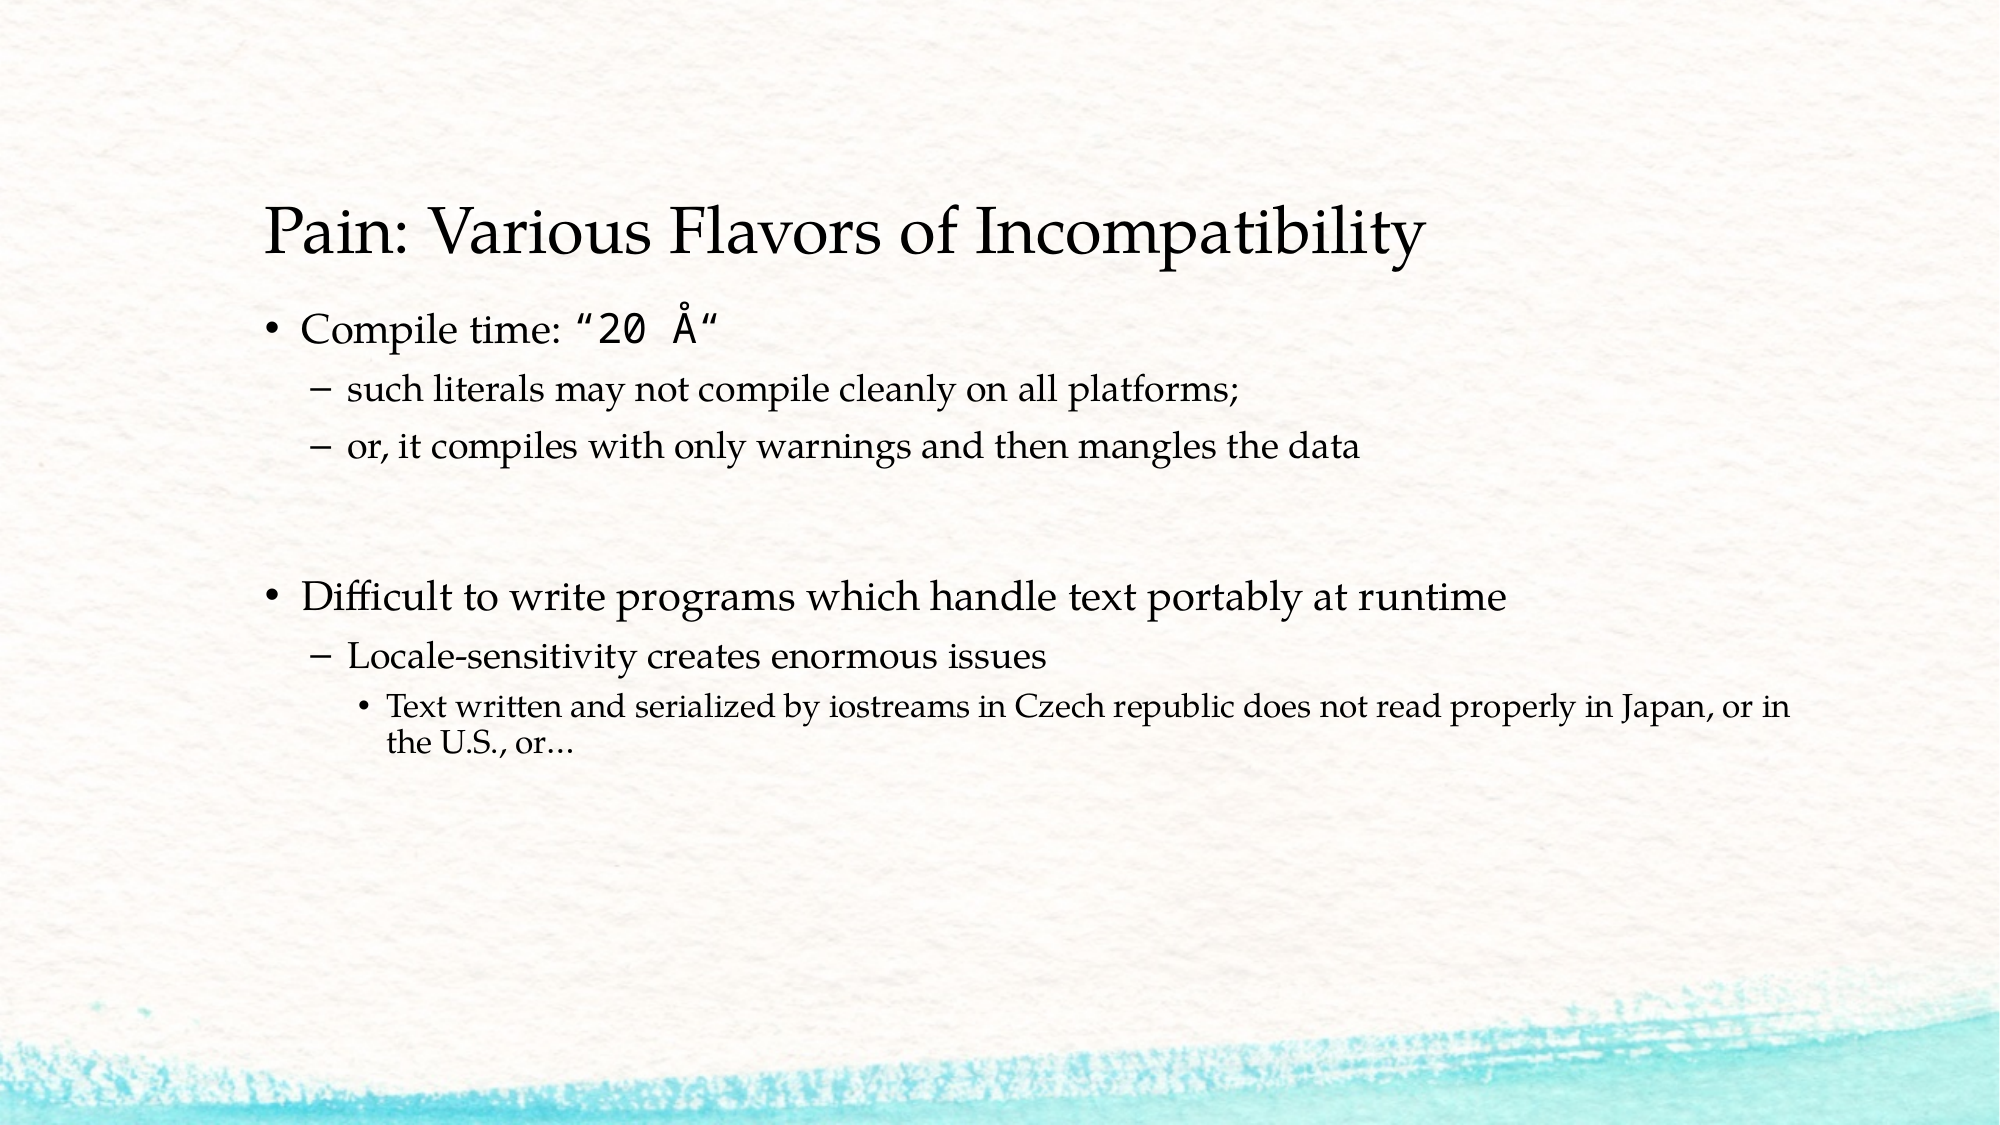

# Pain: Various Flavors of Incompatibility
Compile time: “20 Å“
such literals may not compile cleanly on all platforms;
or, it compiles with only warnings and then mangles the data

Difficult to write programs which handle text portably at runtime
Locale-sensitivity creates enormous issues
Text written and serialized by iostreams in Czech republic does not read properly in Japan, or in the U.S., or…